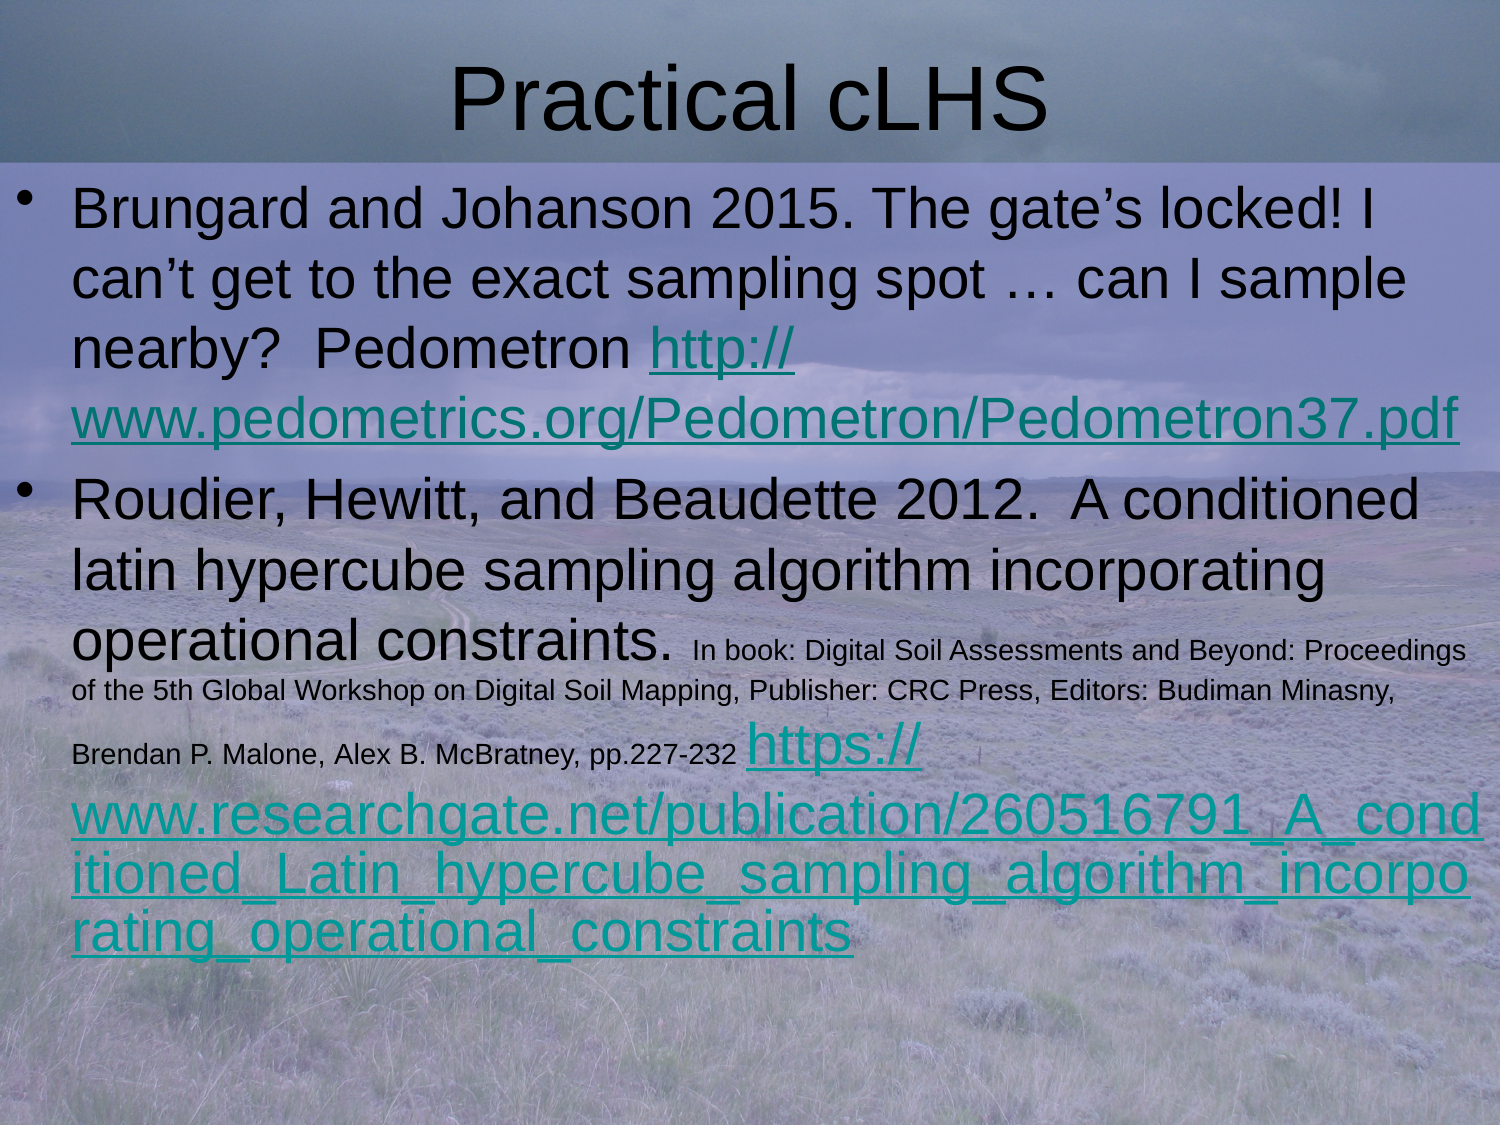

# Practical cLHS
Brungard and Johanson 2015. The gate’s locked! I can’t get to the exact sampling spot … can I sample nearby?  Pedometron http://www.pedometrics.org/Pedometron/Pedometron37.pdf
Roudier, Hewitt, and Beaudette 2012.  A conditioned latin hypercube sampling algorithm incorporating operational constraints. In book: Digital Soil Assessments and Beyond: Proceedings of the 5th Global Workshop on Digital Soil Mapping, Publisher: CRC Press, Editors: Budiman Minasny, ‎Brendan P. Malone, ‎Alex B. McBratney, pp.227-232 https://www.researchgate.net/publication/260516791_A_conditioned_Latin_hypercube_sampling_algorithm_incorporating_operational_constraints